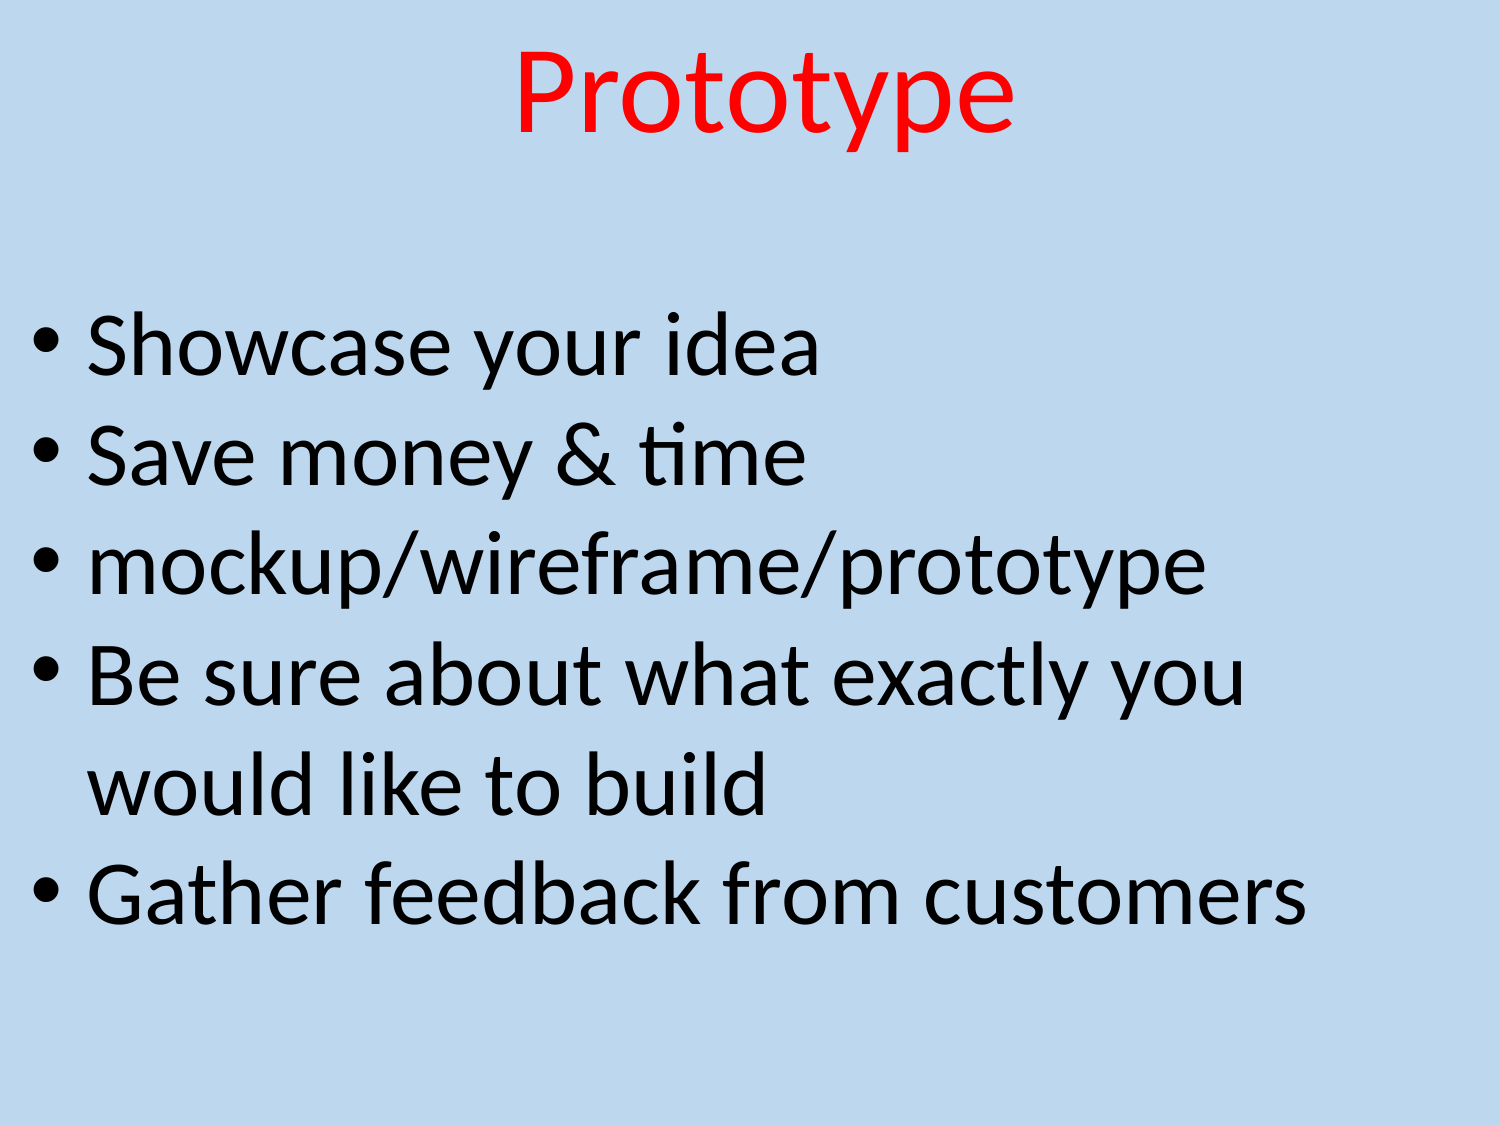

Prototype
Showcase your idea
Save money & time
mockup/wireframe/prototype
Be sure about what exactly you would like to build
Gather feedback from customers